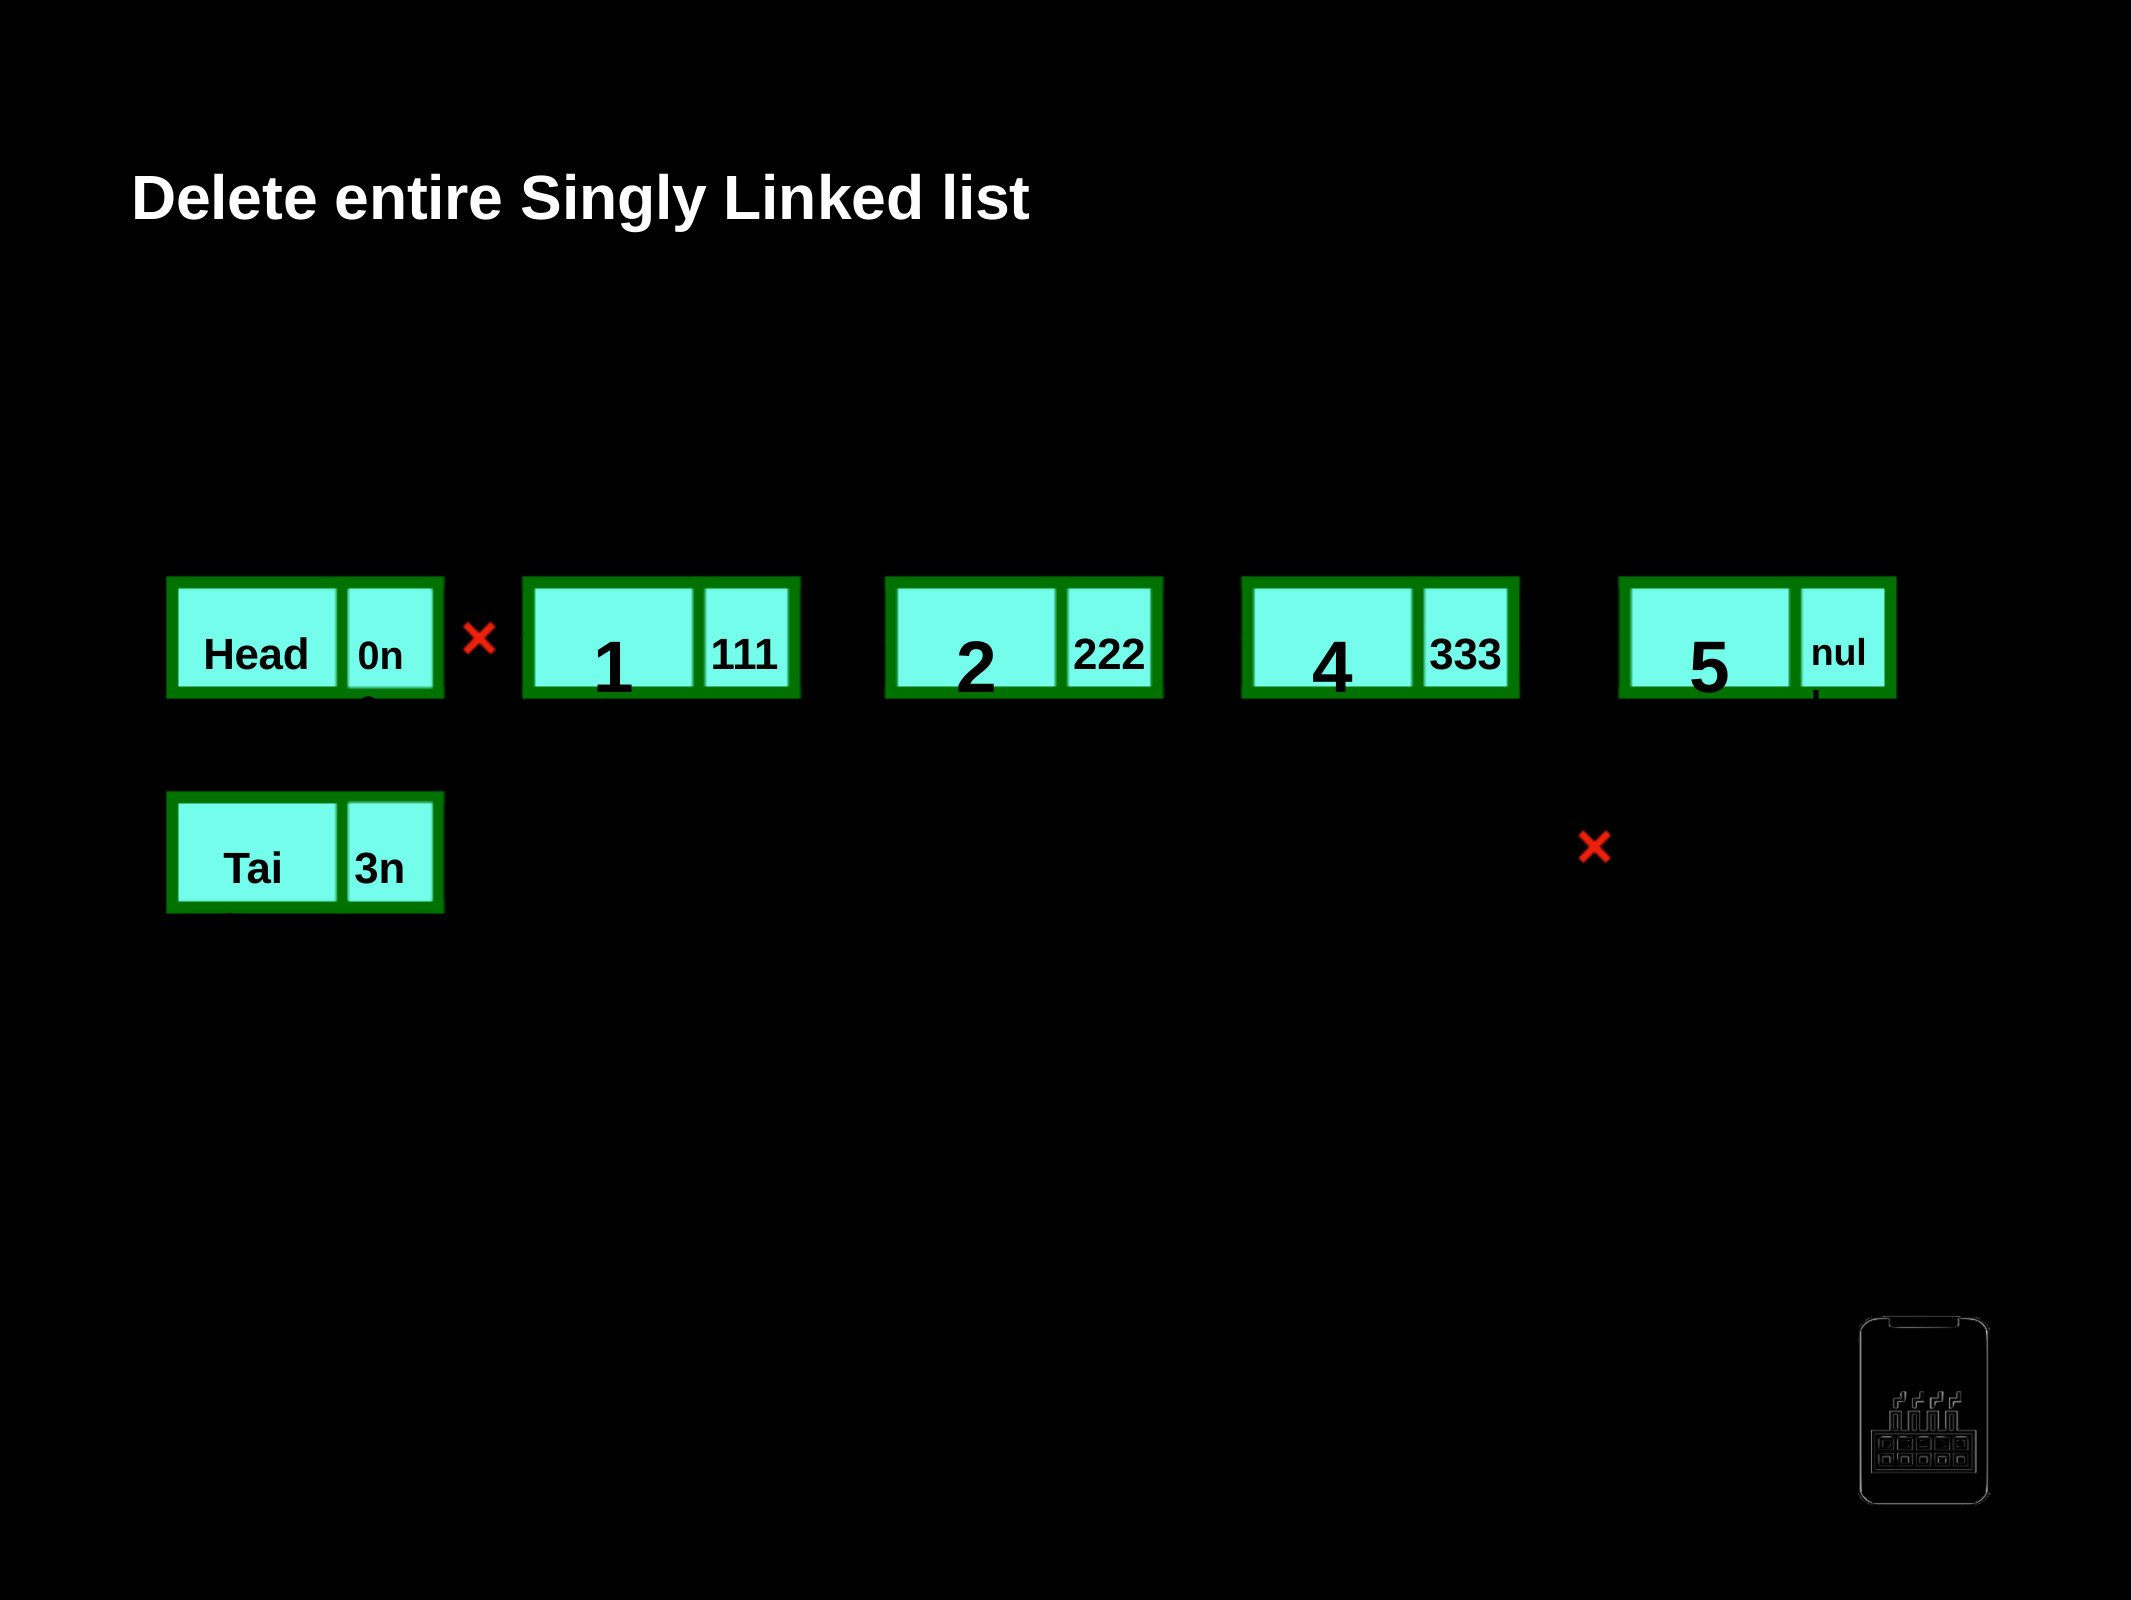

Delete entire Singly Linked list

1
2
4
5
333
Head
111
222
333
null
0n 0u 1l l
001
111
222
Tail
3n 3u 3l l

AppMillers
www.appmillers.com